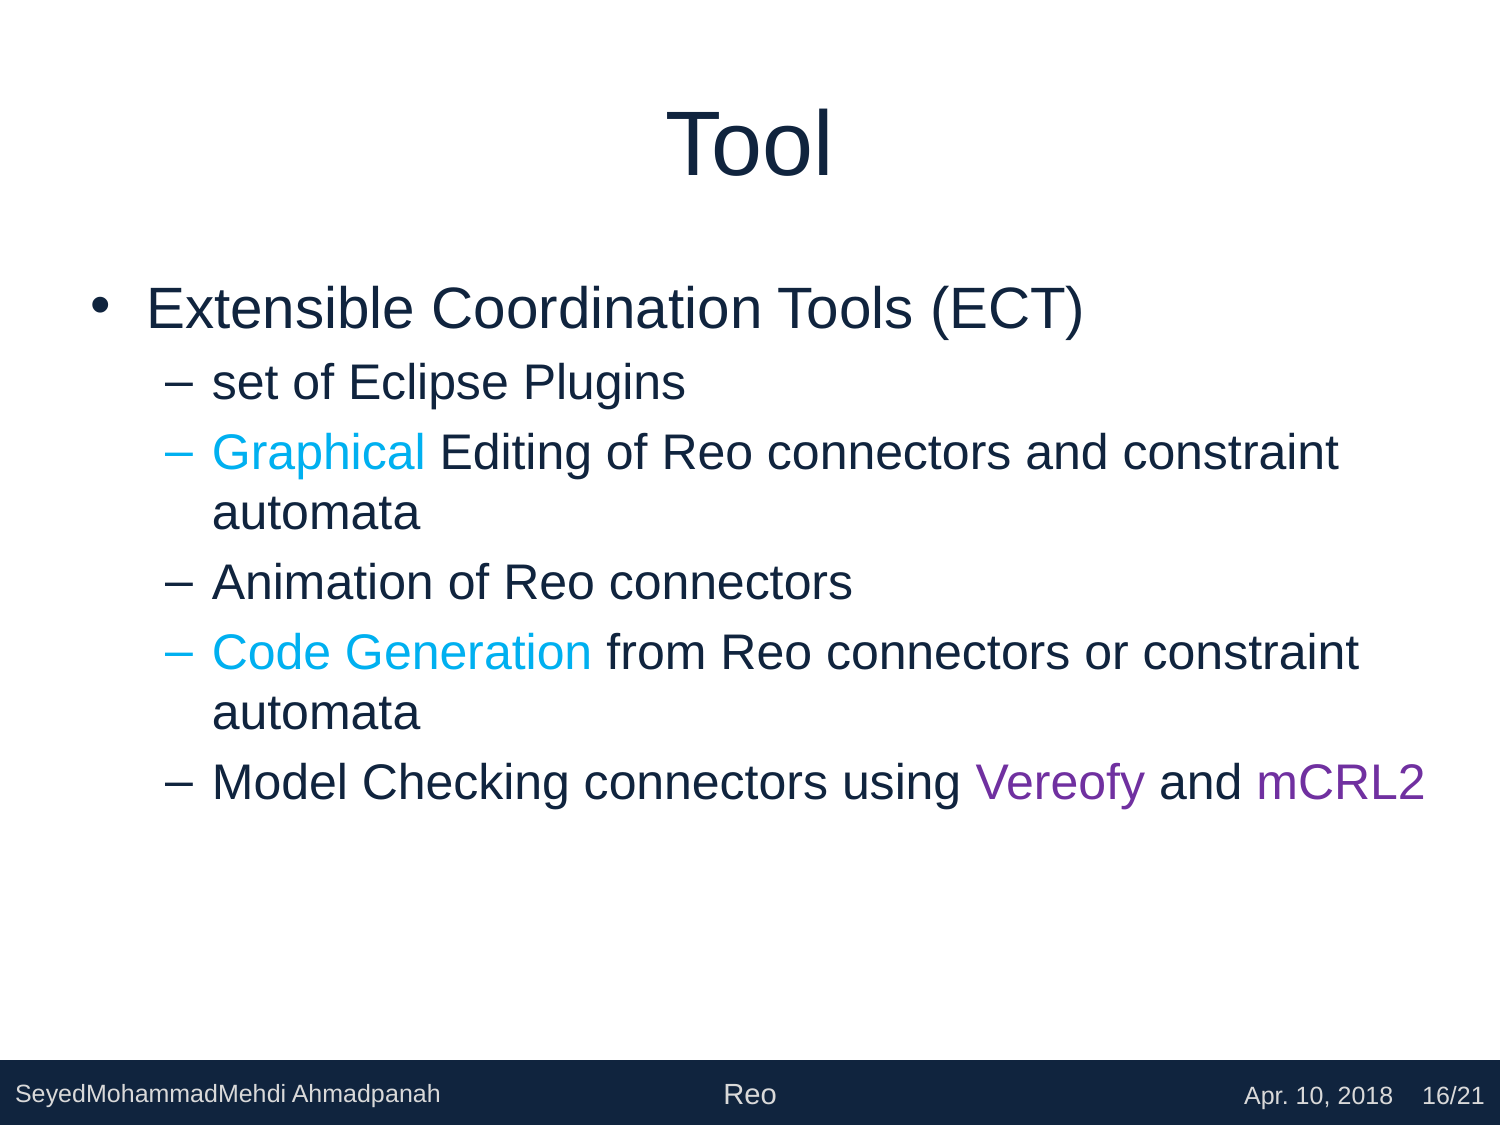

# Tool
Extensible Coordination Tools (ECT)
set of Eclipse Plugins
Graphical Editing of Reo connectors and constraint automata
Animation of Reo connectors
Code Generation from Reo connectors or constraint automata
Model Checking connectors using Vereofy and mCRL2